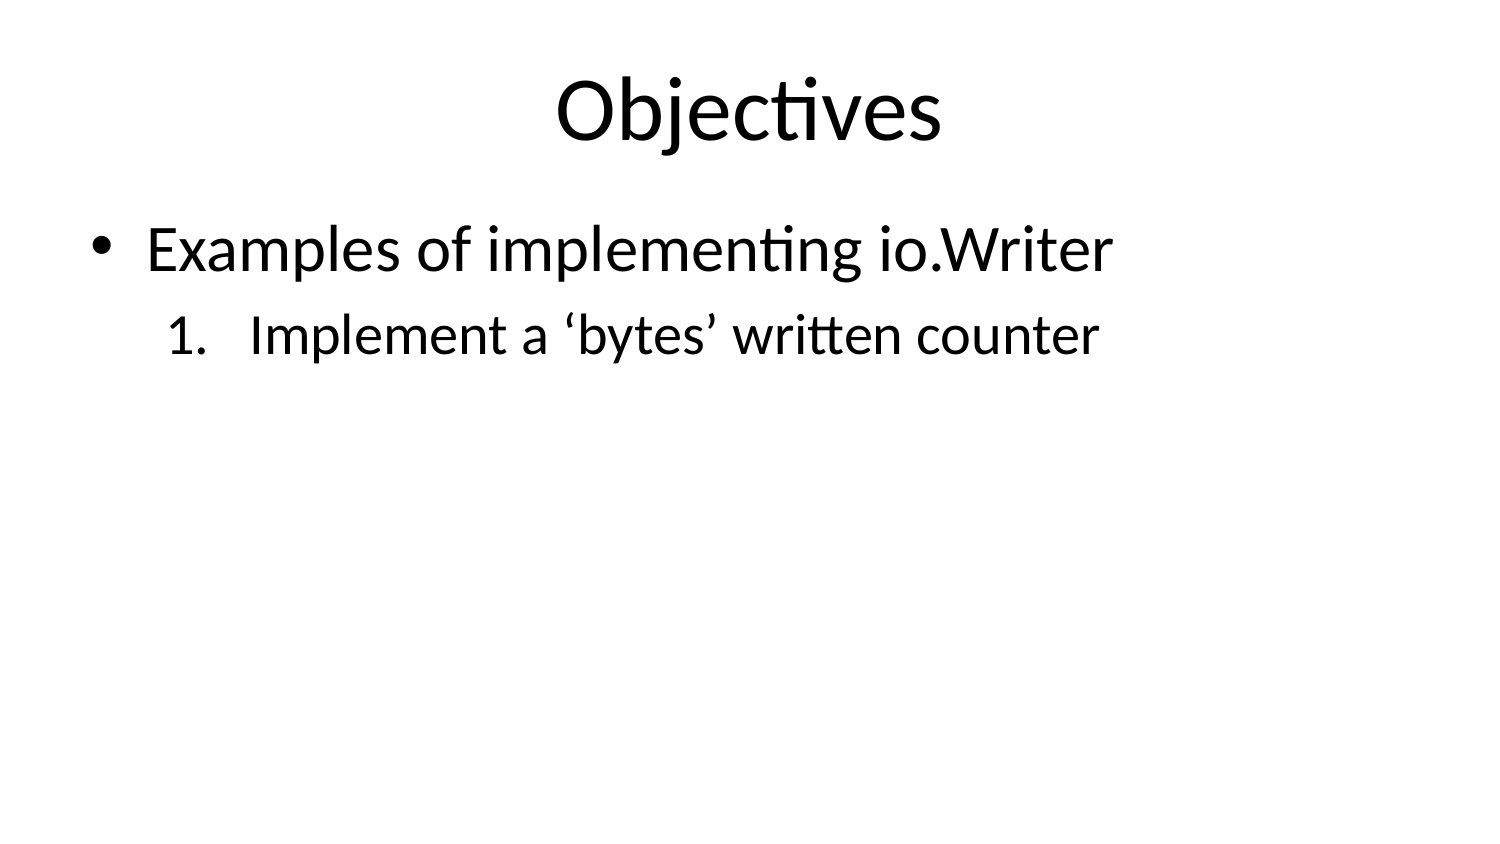

# Objectives
Examples of implementing io.Writer
Implement a ‘bytes’ written counter